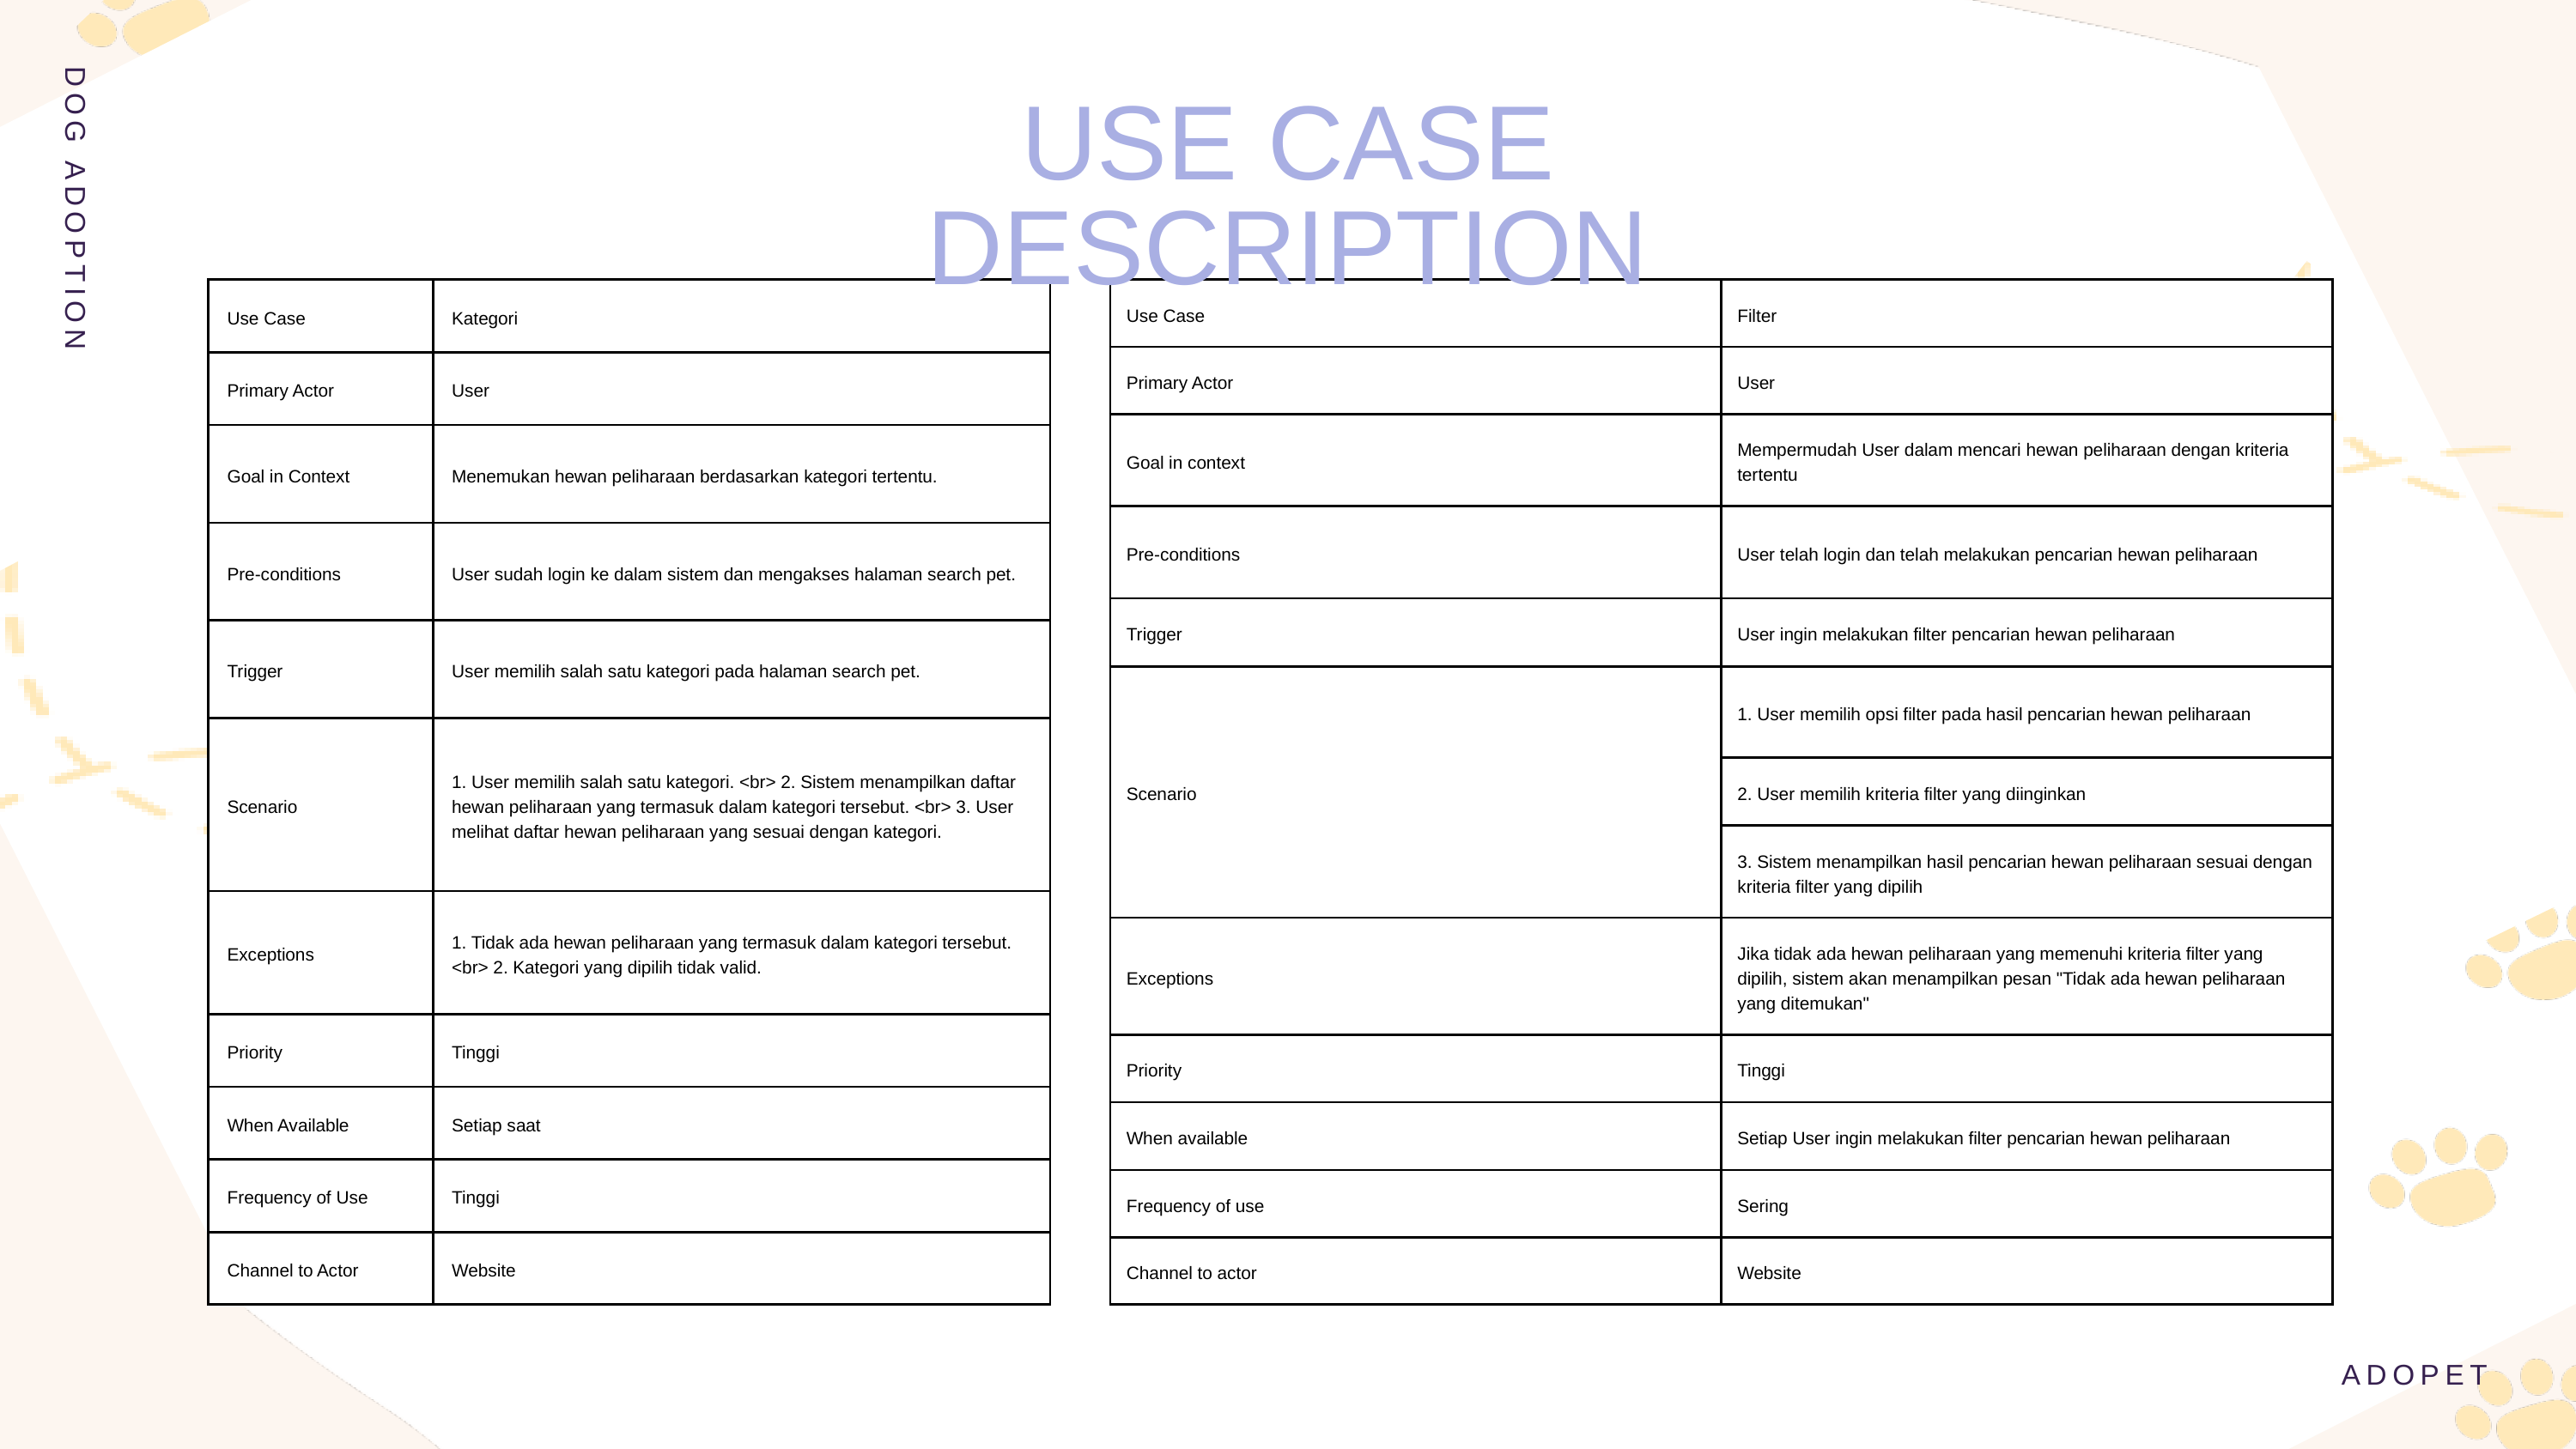

USE CASE DESCRIPTION

| Use Case | Filter |
| --- | --- |
| Primary Actor | User |
| Goal in context | Mempermudah User dalam mencari hewan peliharaan dengan kriteria tertentu |
| Pre-conditions | User telah login dan telah melakukan pencarian hewan peliharaan |
| Trigger | User ingin melakukan filter pencarian hewan peliharaan |
| Scenario | 1. User memilih opsi filter pada hasil pencarian hewan peliharaan |
| Scenario | 2. User memilih kriteria filter yang diinginkan |
| Scenario | 3. Sistem menampilkan hasil pencarian hewan peliharaan sesuai dengan kriteria filter yang dipilih |
| Exceptions | Jika tidak ada hewan peliharaan yang memenuhi kriteria filter yang dipilih, sistem akan menampilkan pesan "Tidak ada hewan peliharaan yang ditemukan" |
| Priority | Tinggi |
| When available | Setiap User ingin melakukan filter pencarian hewan peliharaan |
| Frequency of use | Sering |
| Channel to actor | Website |
| Use Case | Kategori |
| --- | --- |
| Primary Actor | User |
| Goal in Context | Menemukan hewan peliharaan berdasarkan kategori tertentu. |
| Pre-conditions | User sudah login ke dalam sistem dan mengakses halaman search pet. |
| Trigger | User memilih salah satu kategori pada halaman search pet. |
| Scenario | 1. User memilih salah satu kategori. <br> 2. Sistem menampilkan daftar hewan peliharaan yang termasuk dalam kategori tersebut. <br> 3. User melihat daftar hewan peliharaan yang sesuai dengan kategori. |
| Exceptions | 1. Tidak ada hewan peliharaan yang termasuk dalam kategori tersebut. <br> 2. Kategori yang dipilih tidak valid. |
| Priority | Tinggi |
| When Available | Setiap saat |
| Frequency of Use | Tinggi |
| Channel to Actor | Website |
DOG ADOPTION

ADOPET